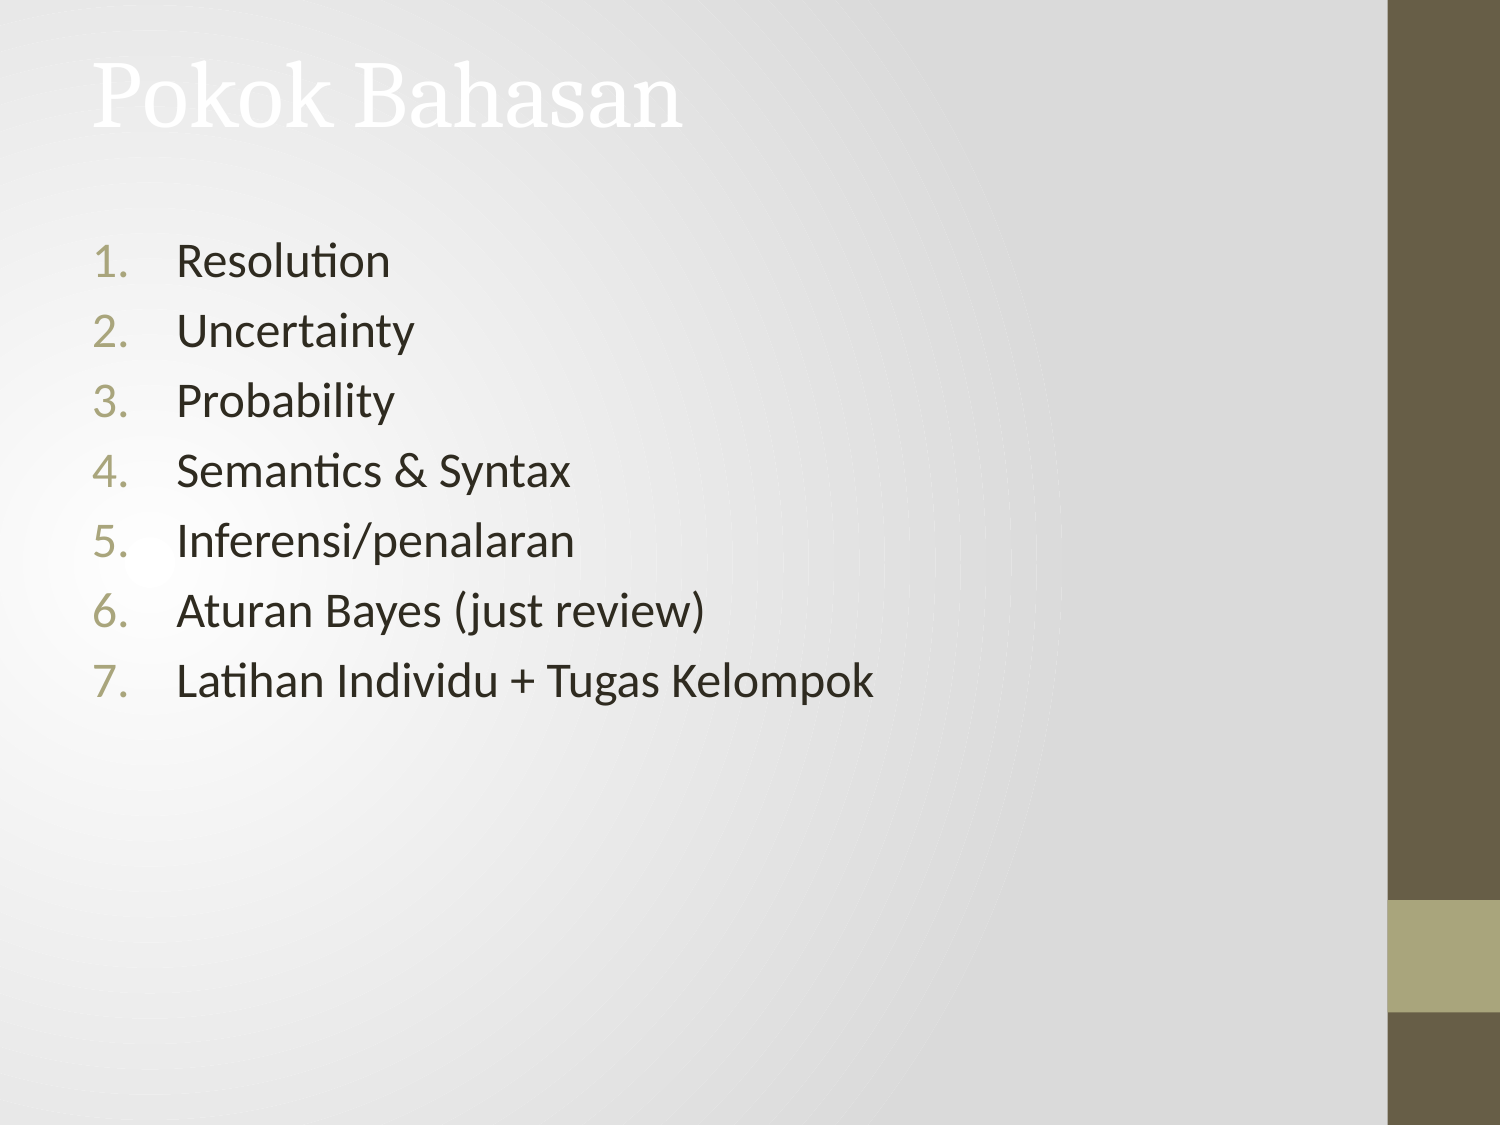

# Pokok Bahasan
Resolution
Uncertainty
Probability
Semantics & Syntax
Inferensi/penalaran
Aturan Bayes (just review)
Latihan Individu + Tugas Kelompok